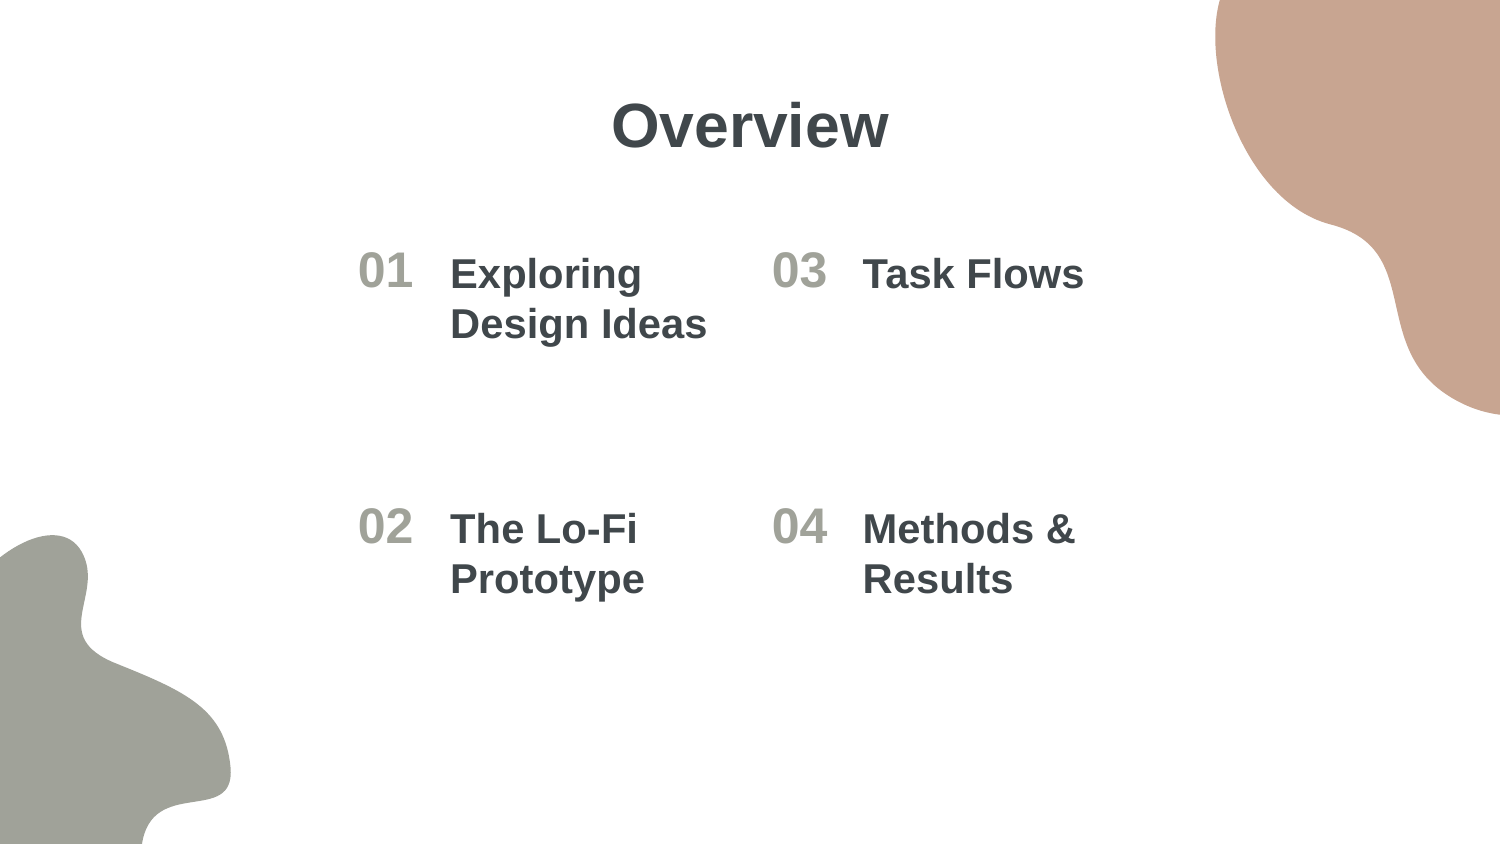

# Overview
01
Exploring Design Ideas
03
Task Flows
02
04
The Lo-Fi Prototype
Methods & Results